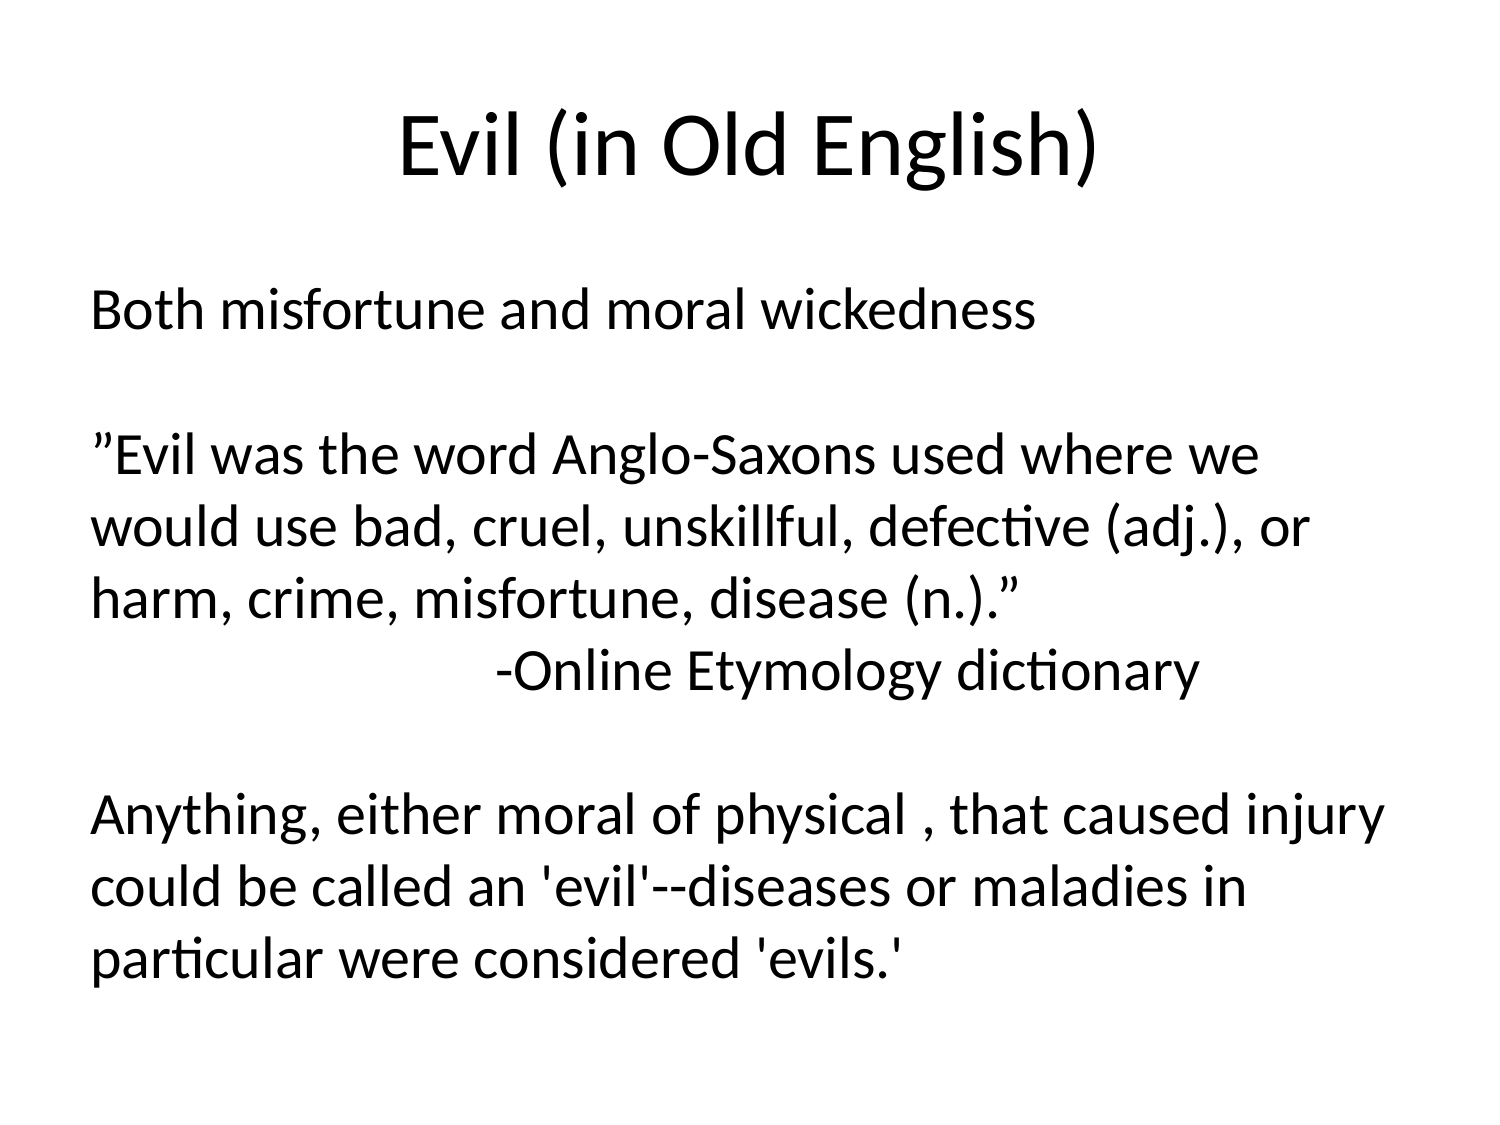

# Evil (in Old English)
Both misfortune and moral wickedness

”Evil was the word Anglo-Saxons used where we would use bad, cruel, unskillful, defective (adj.), or harm, crime, misfortune, disease (n.).”
			-Online Etymology dictionary

Anything, either moral of physical , that caused injury could be called an 'evil'--diseases or maladies in particular were considered 'evils.'